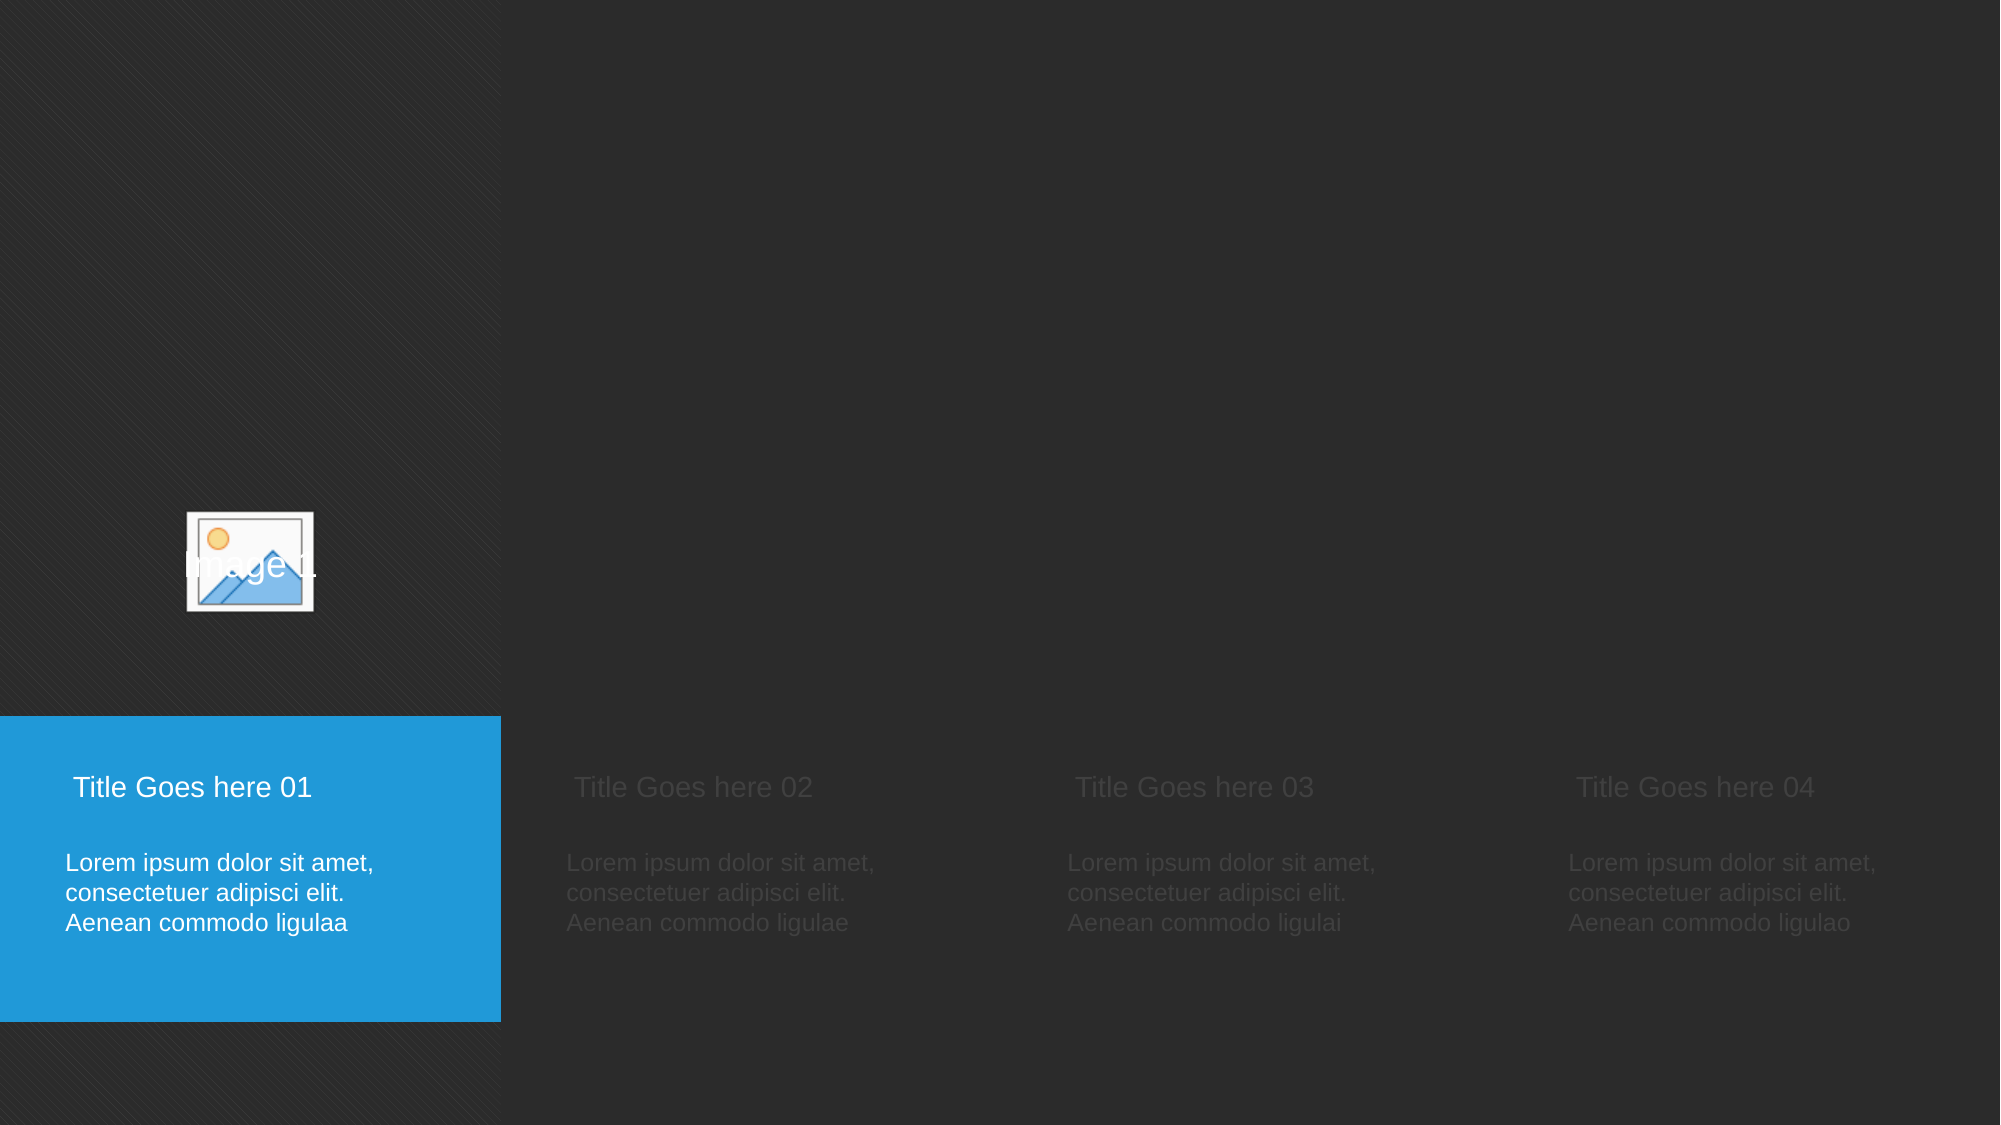

Title Goes here 01
Title Goes here 02
Title Goes here 03
Title Goes here 04
Lorem ipsum dolor sit amet, consectetuer adipisci elit. Aenean commodo ligulaa
Lorem ipsum dolor sit amet, consectetuer adipisci elit. Aenean commodo ligulae
Lorem ipsum dolor sit amet, consectetuer adipisci elit. Aenean commodo ligulai
Lorem ipsum dolor sit amet, consectetuer adipisci elit. Aenean commodo ligulao